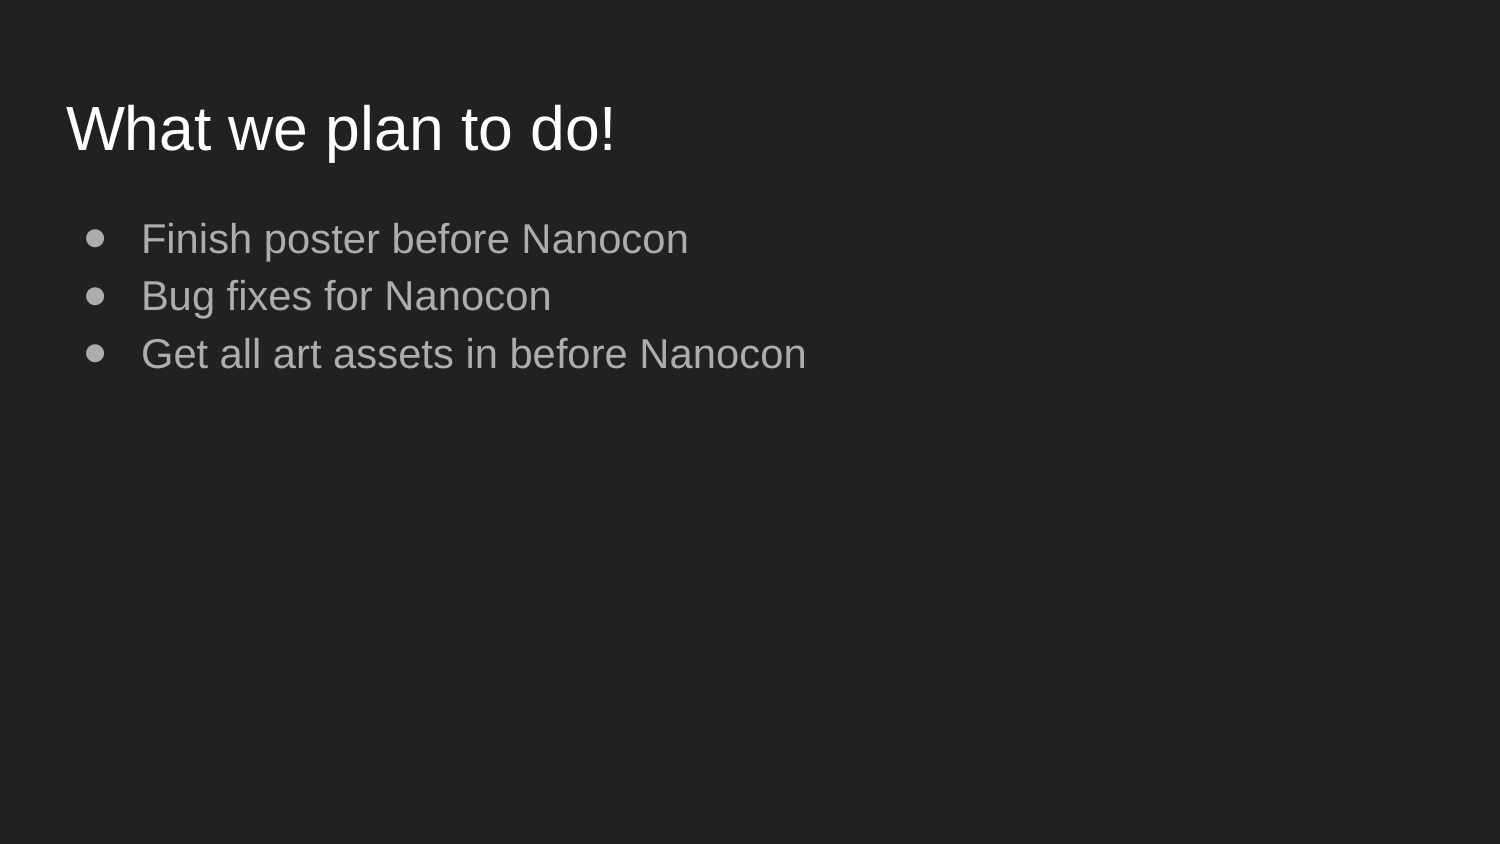

# What we plan to do!
Finish poster before Nanocon
Bug fixes for Nanocon
Get all art assets in before Nanocon